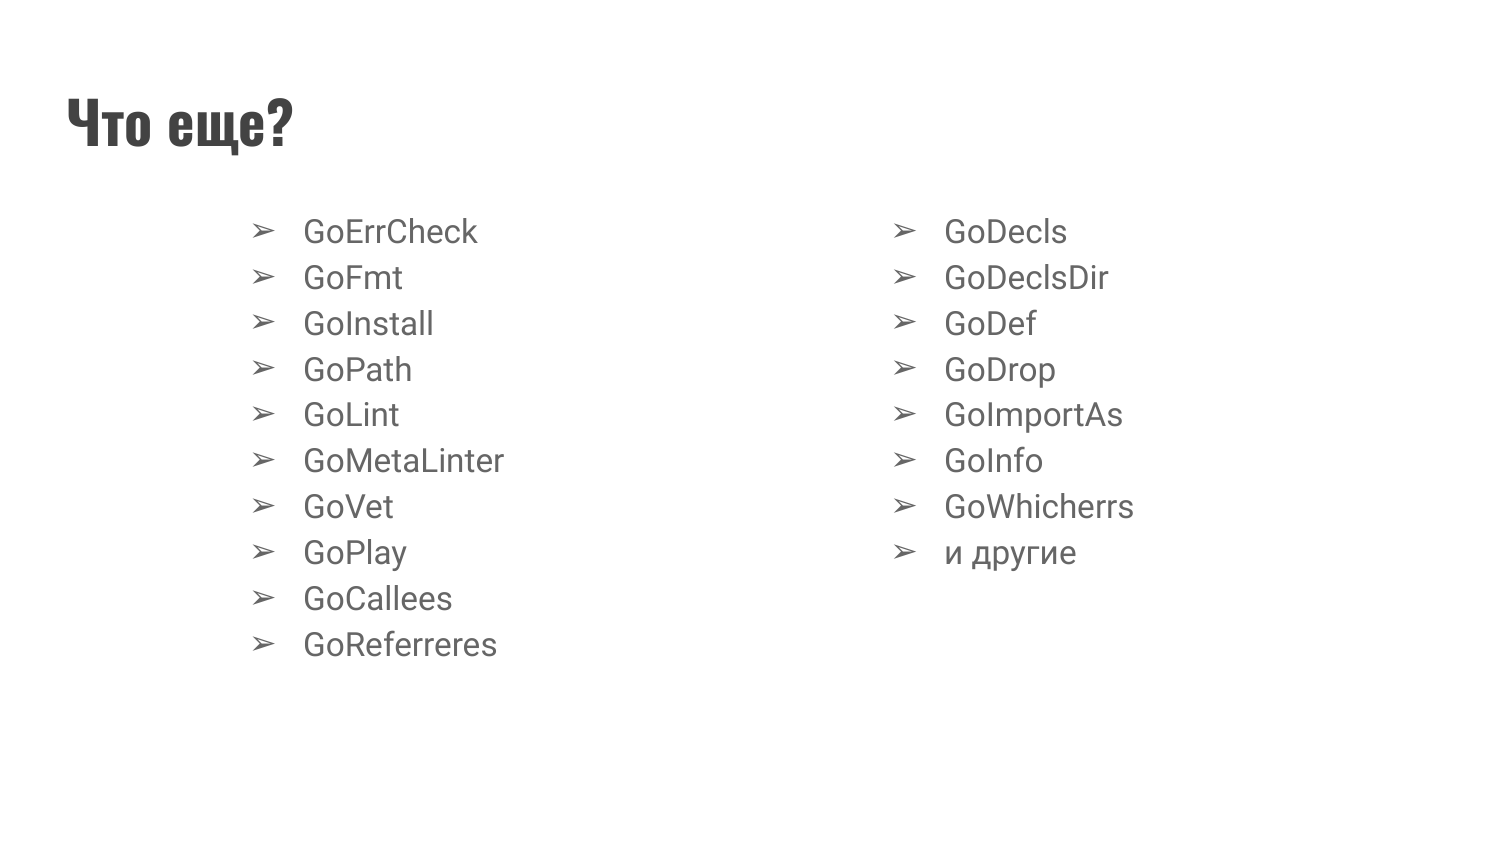

# Что еще?
GoErrCheck
GoFmt
GoInstall
GoPath
GoLint
GoMetaLinter
GoVet
GoPlay
GoCallees
GoReferreres

GoDecls
GoDeclsDir
GoDef
GoDrop
GoImportAs
GoInfo
GoWhicherrs
и другие